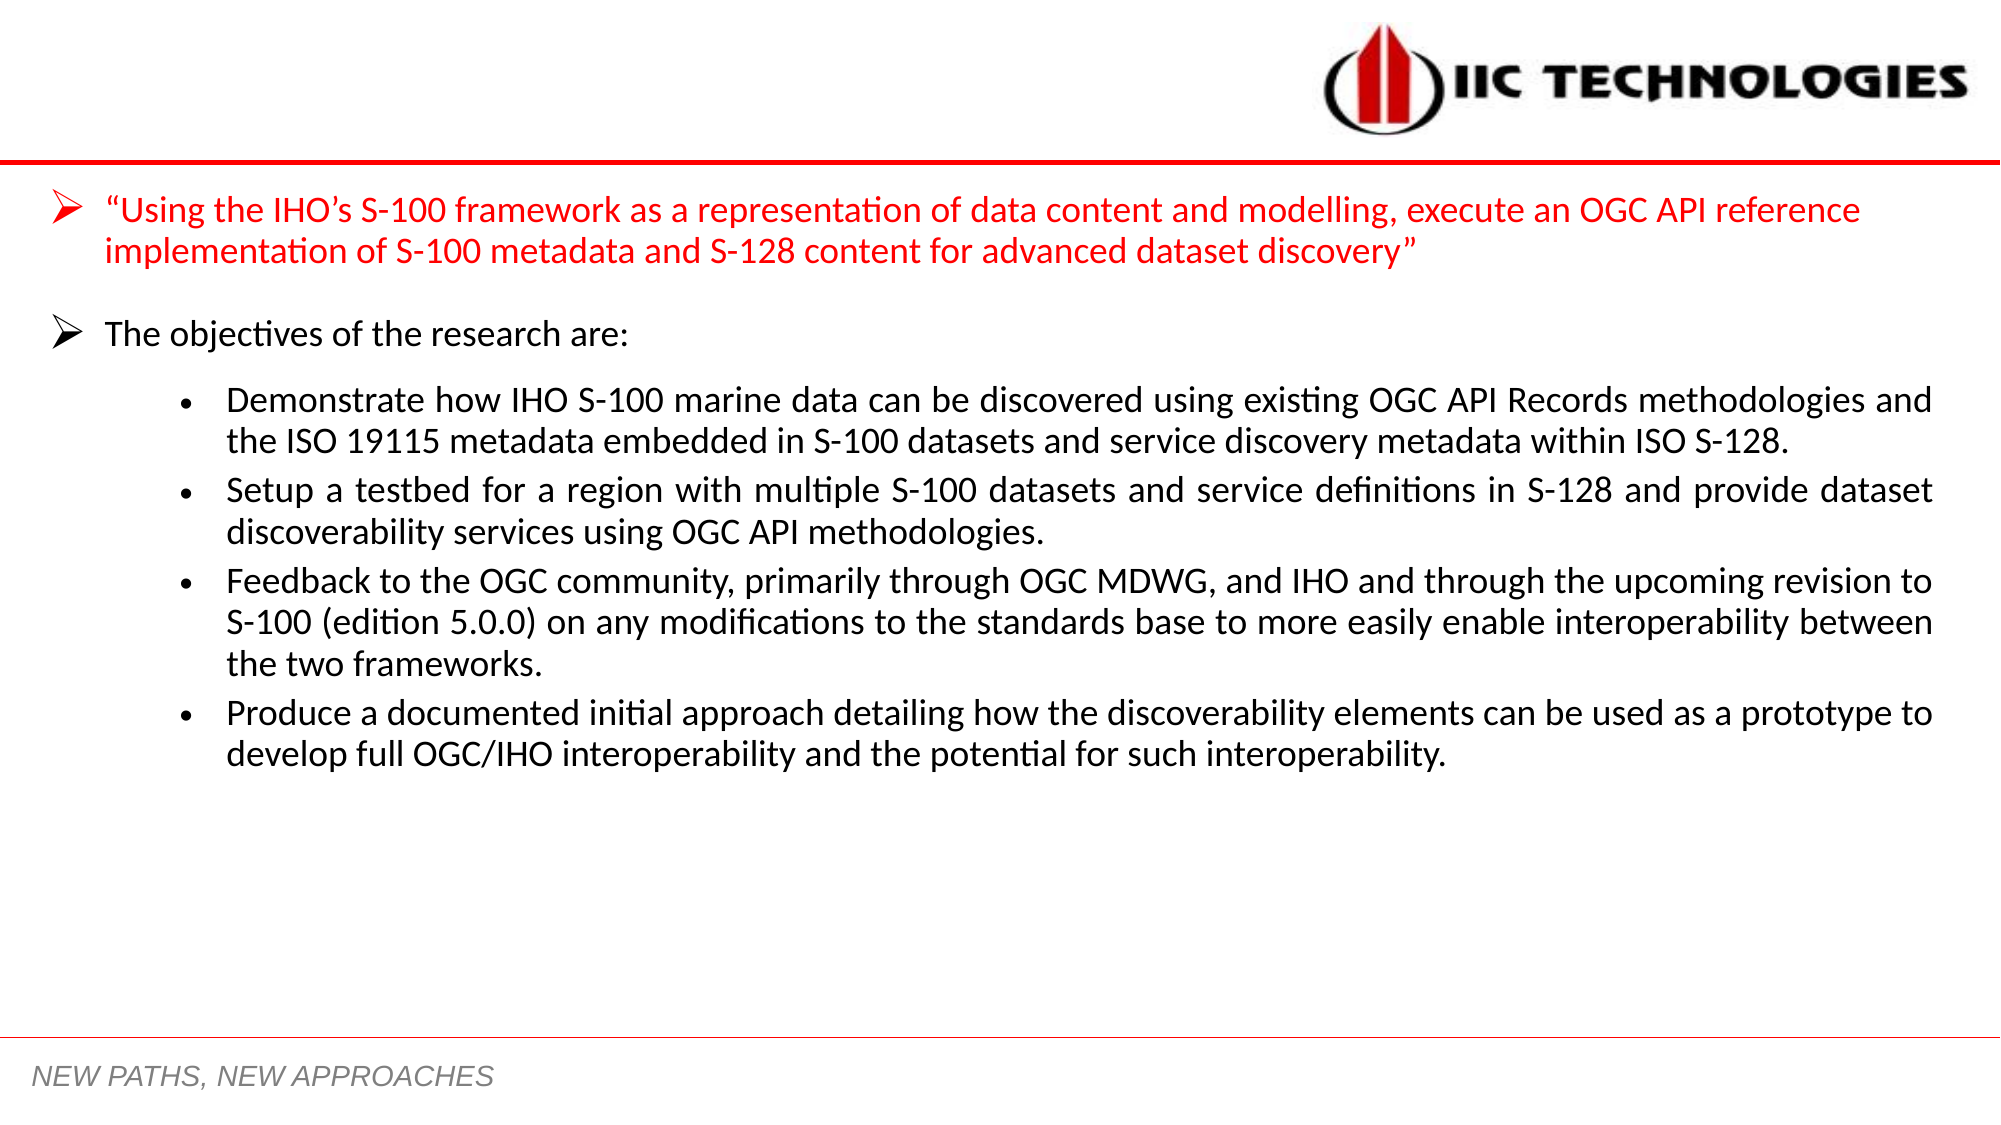

“Using the IHO’s S-100 framework as a representation of data content and modelling, execute an OGC API reference implementation of S-100 metadata and S-128 content for advanced dataset discovery”

The objectives of the research are:
Demonstrate how IHO S-100 marine data can be discovered using existing OGC API Records methodologies and the ISO 19115 metadata embedded in S-100 datasets and service discovery metadata within ISO S-128.
Setup a testbed for a region with multiple S-100 datasets and service definitions in S-128 and provide dataset discoverability services using OGC API methodologies.
Feedback to the OGC community, primarily through OGC MDWG, and IHO and through the upcoming revision to S-100 (edition 5.0.0) on any modifications to the standards base to more easily enable interoperability between the two frameworks.
Produce a documented initial approach detailing how the discoverability elements can be used as a prototype to develop full OGC/IHO interoperability and the potential for such interoperability.